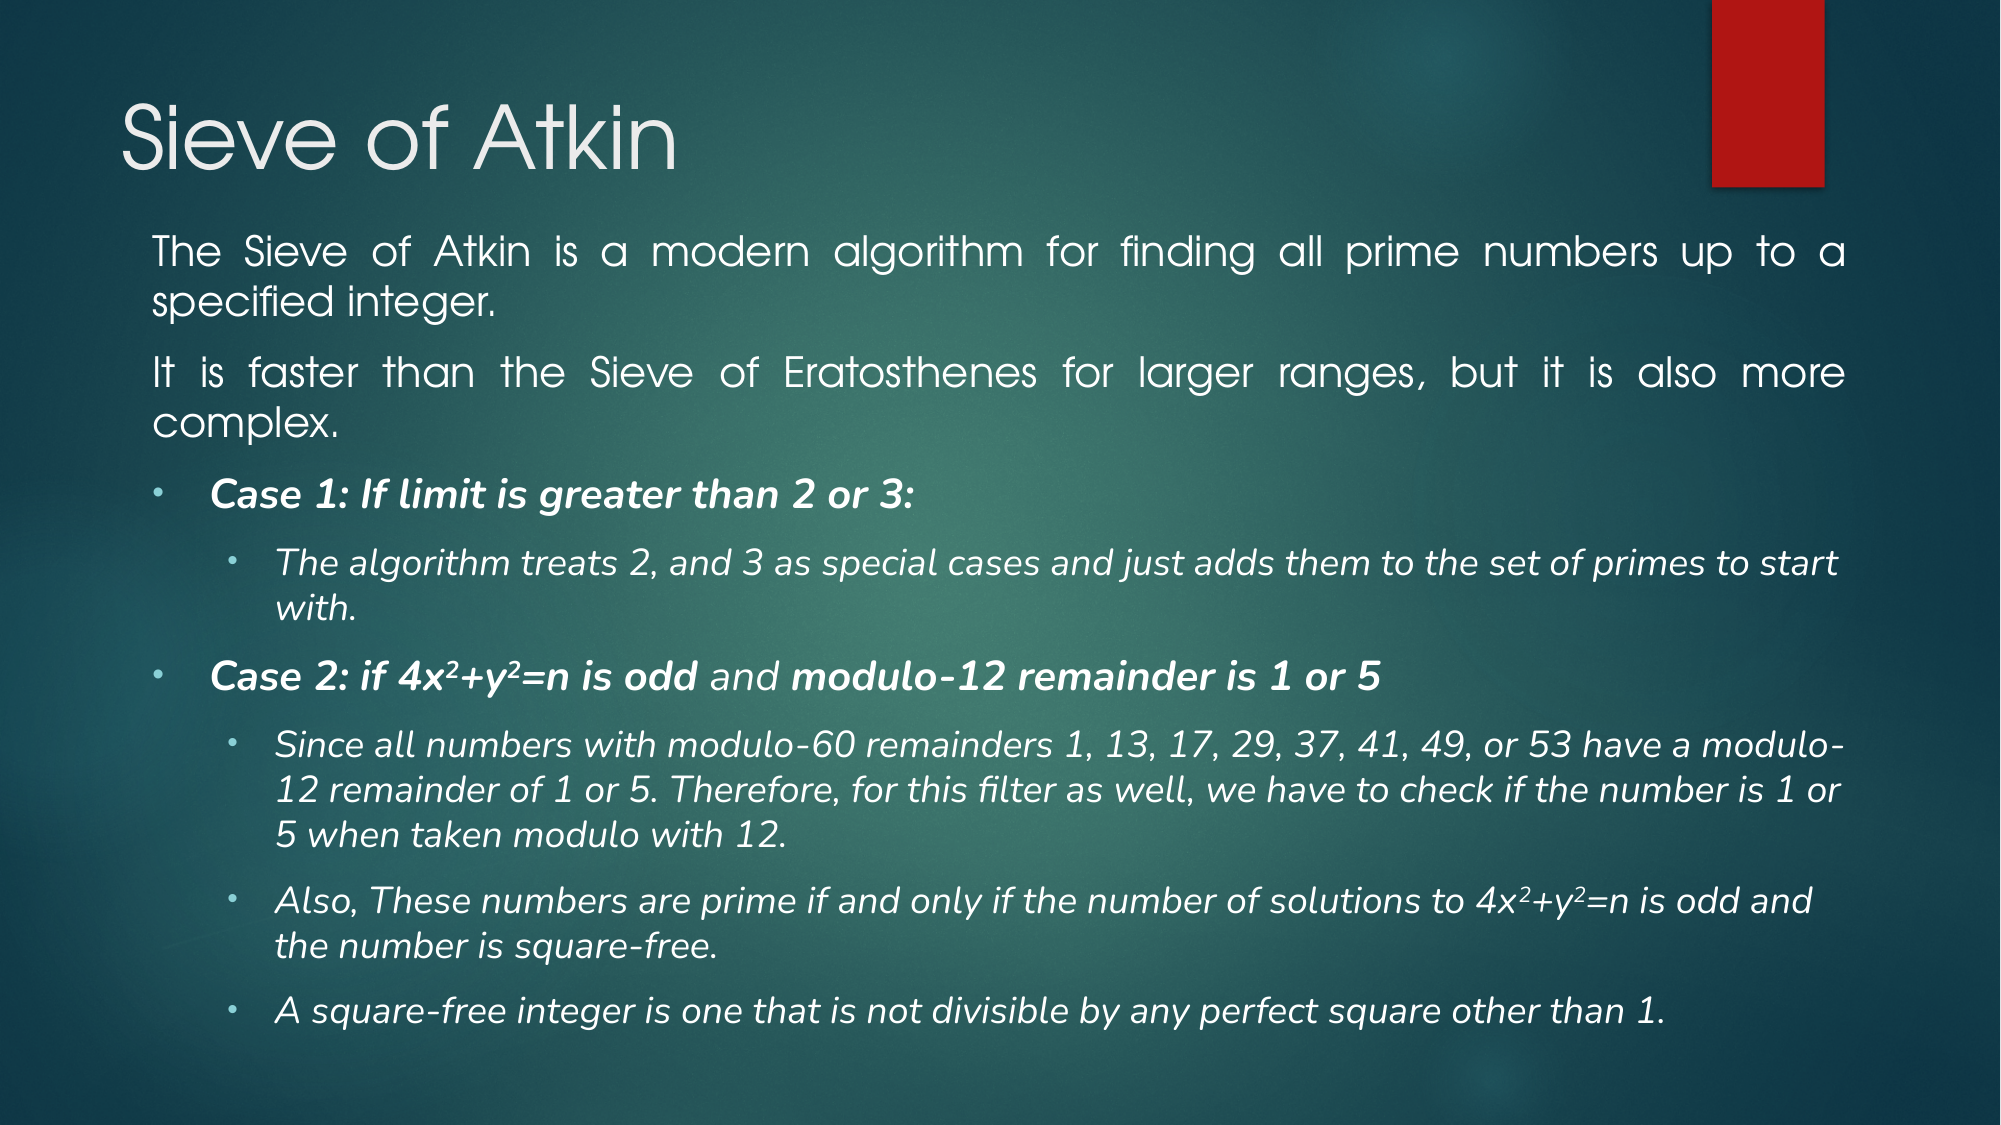

# Sieve of Atkin
The Sieve of Atkin is a modern algorithm for finding all prime numbers up to a specified integer.
It is faster than the Sieve of Eratosthenes for larger ranges, but it is also more complex.
Case 1: If limit is greater than 2 or 3:
The algorithm treats 2, and 3 as special cases and just adds them to the set of primes to start with.
Case 2: if 4x2+y2=n is odd and modulo-12 remainder is 1 or 5
Since all numbers with modulo-60 remainders 1, 13, 17, 29, 37, 41, 49, or 53 have a modulo-12 remainder of 1 or 5. Therefore, for this filter as well, we have to check if the number is 1 or 5 when taken modulo with 12.
Also, These numbers are prime if and only if the number of solutions to 4x2+y2=n is odd and the number is square-free.
A square-free integer is one that is not divisible by any perfect square other than 1.